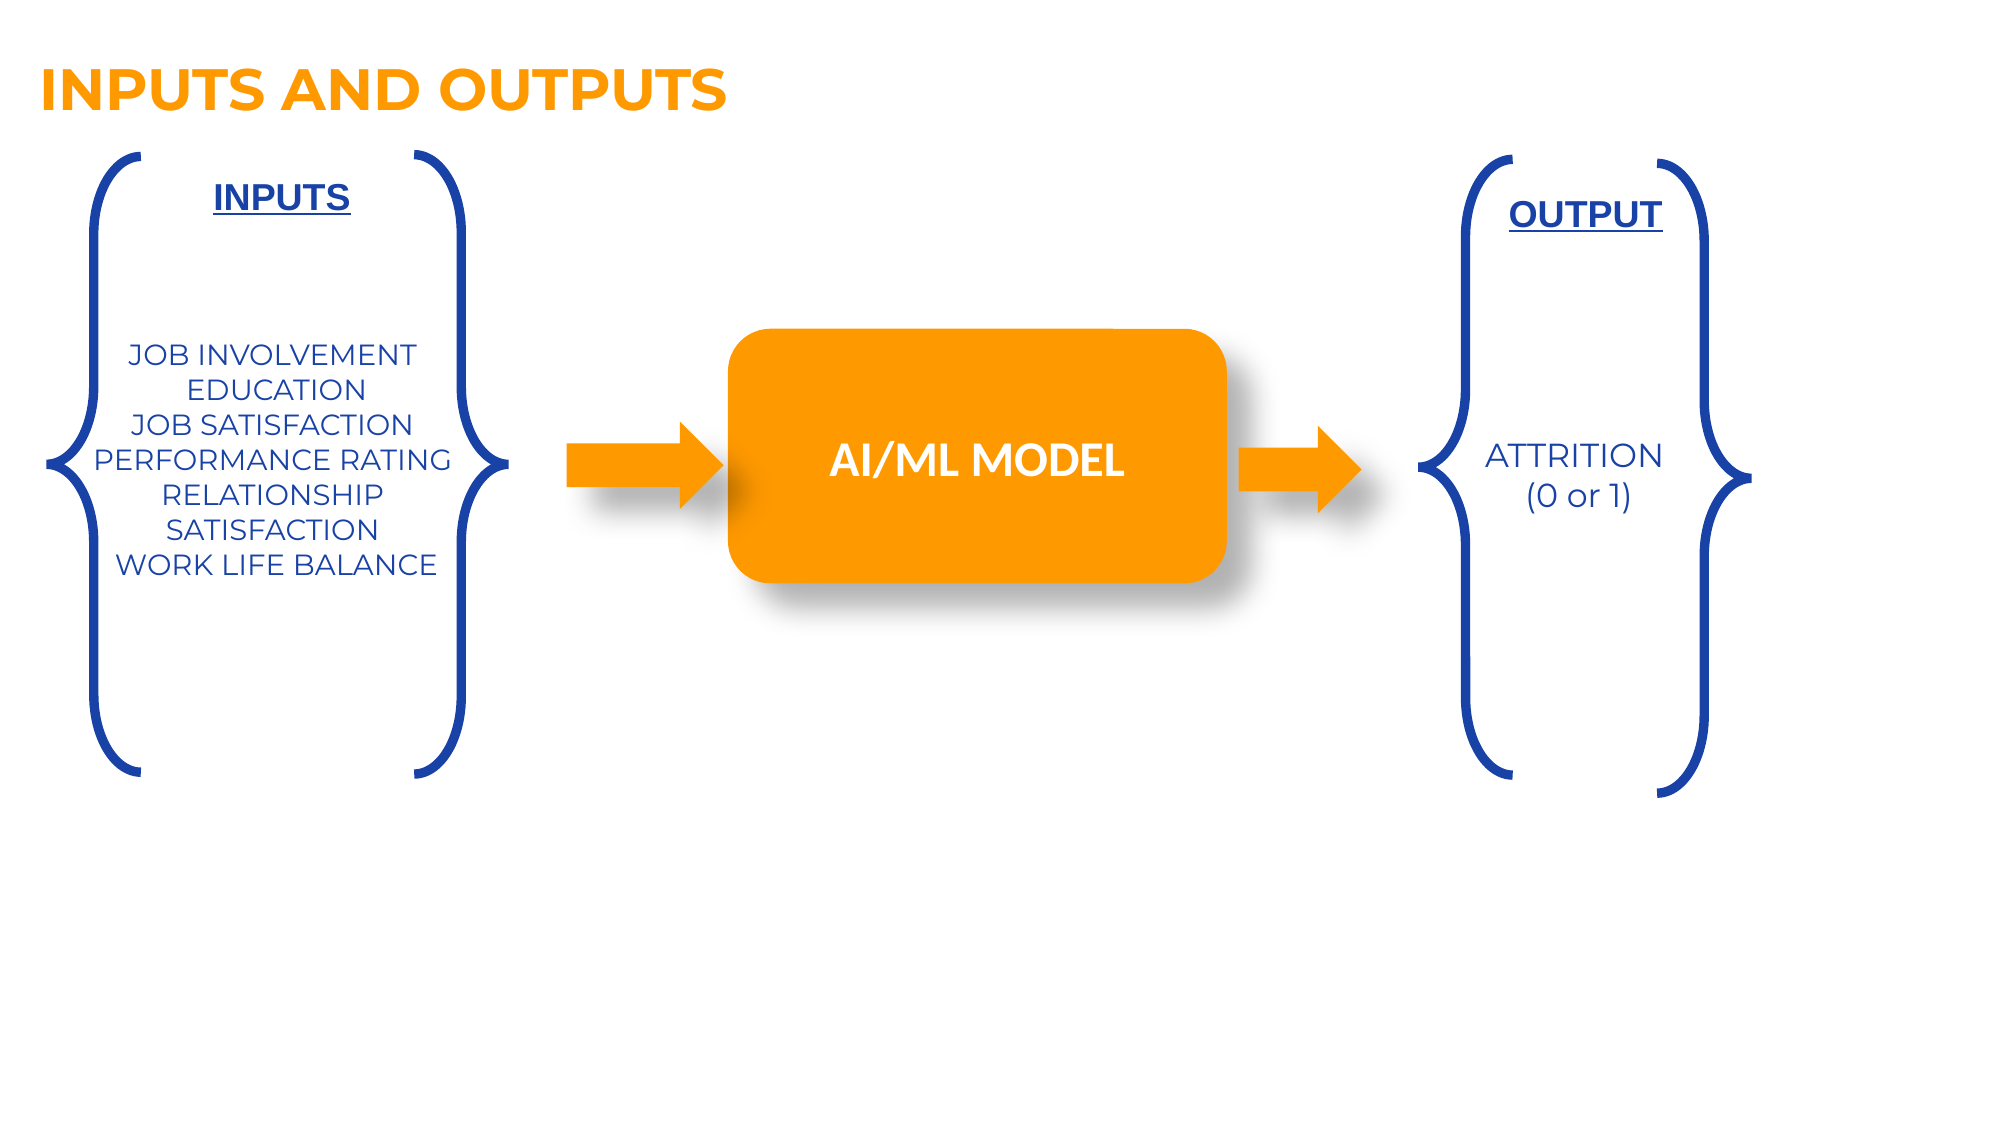

INPUTS AND OUTPUTS

INPUTS
OUTPUT

ATTRITION
(0 or 1)

JOB INVOLVEMENT
 EDUCATION
JOB SATISFACTION PERFORMANCE RATING
RELATIONSHIP SATISFACTION
 WORK LIFE BALANCE
AI/ML MODEL